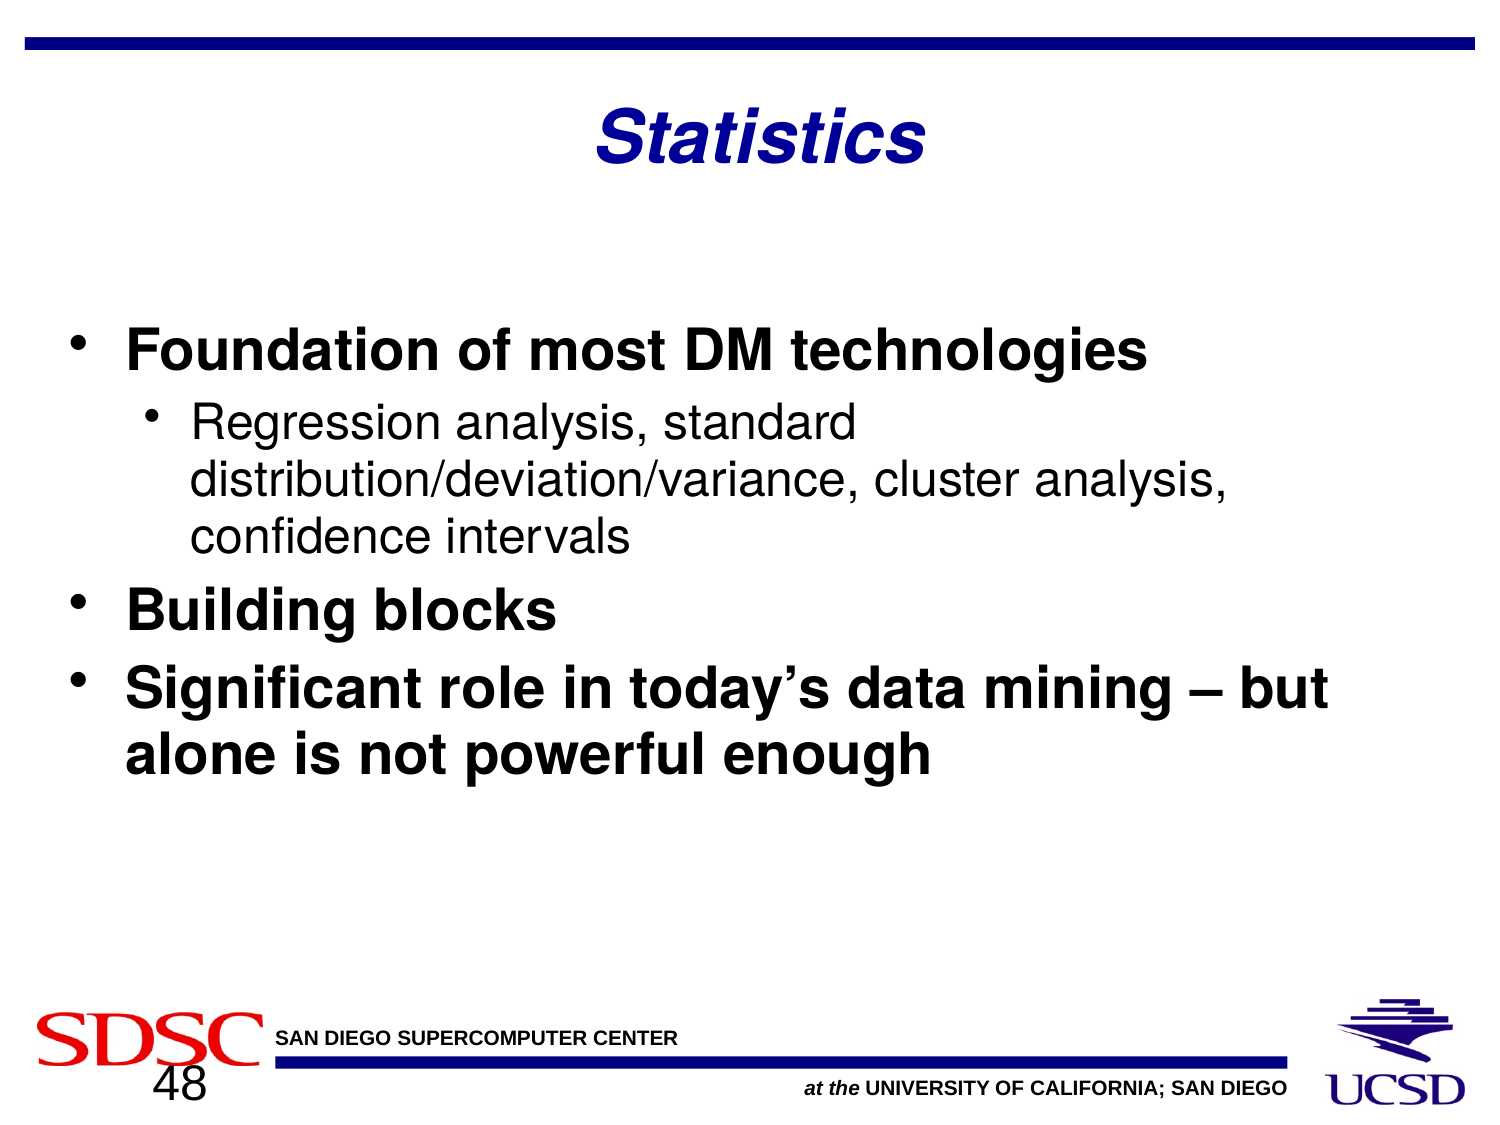

# Statistics
Foundation of most DM technologies
Regression analysis, standard distribution/deviation/variance, cluster analysis, confidence intervals
Building blocks
Significant role in today’s data mining – but alone is not powerful enough
48